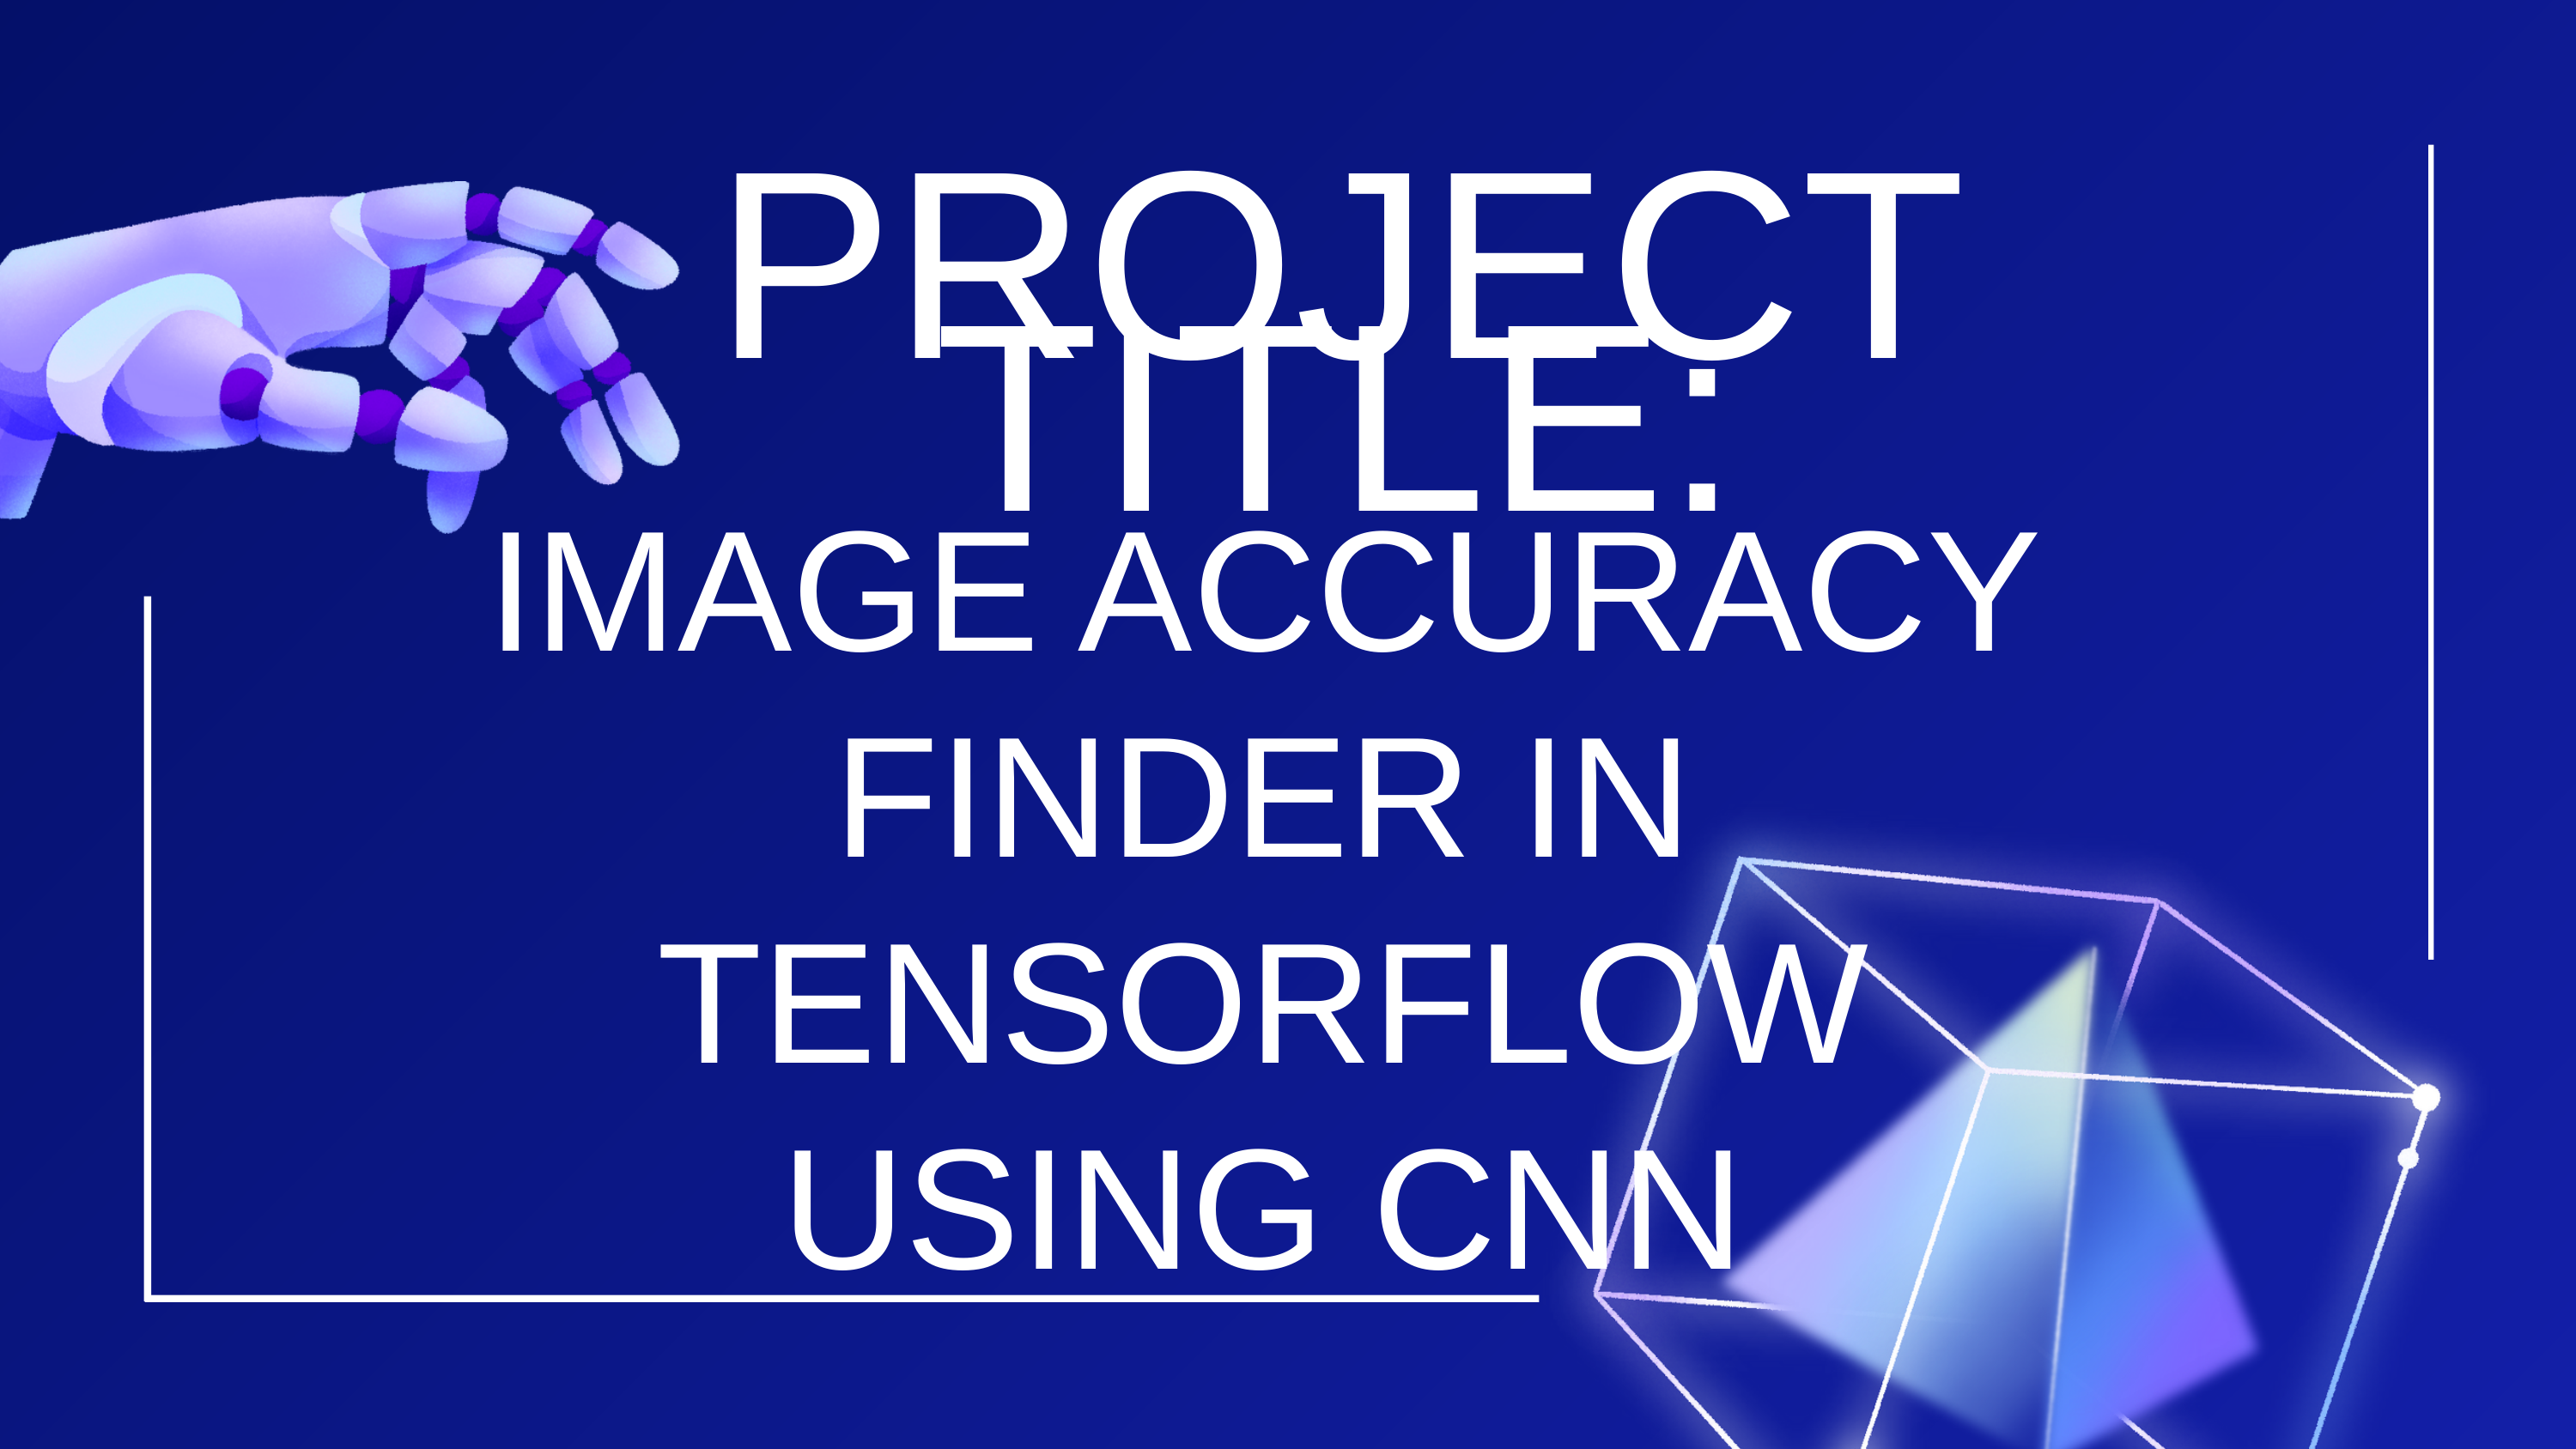

PROJECT TITLE:
IMAGE ACCURACY FINDER IN TENSORFLOW USING CNN